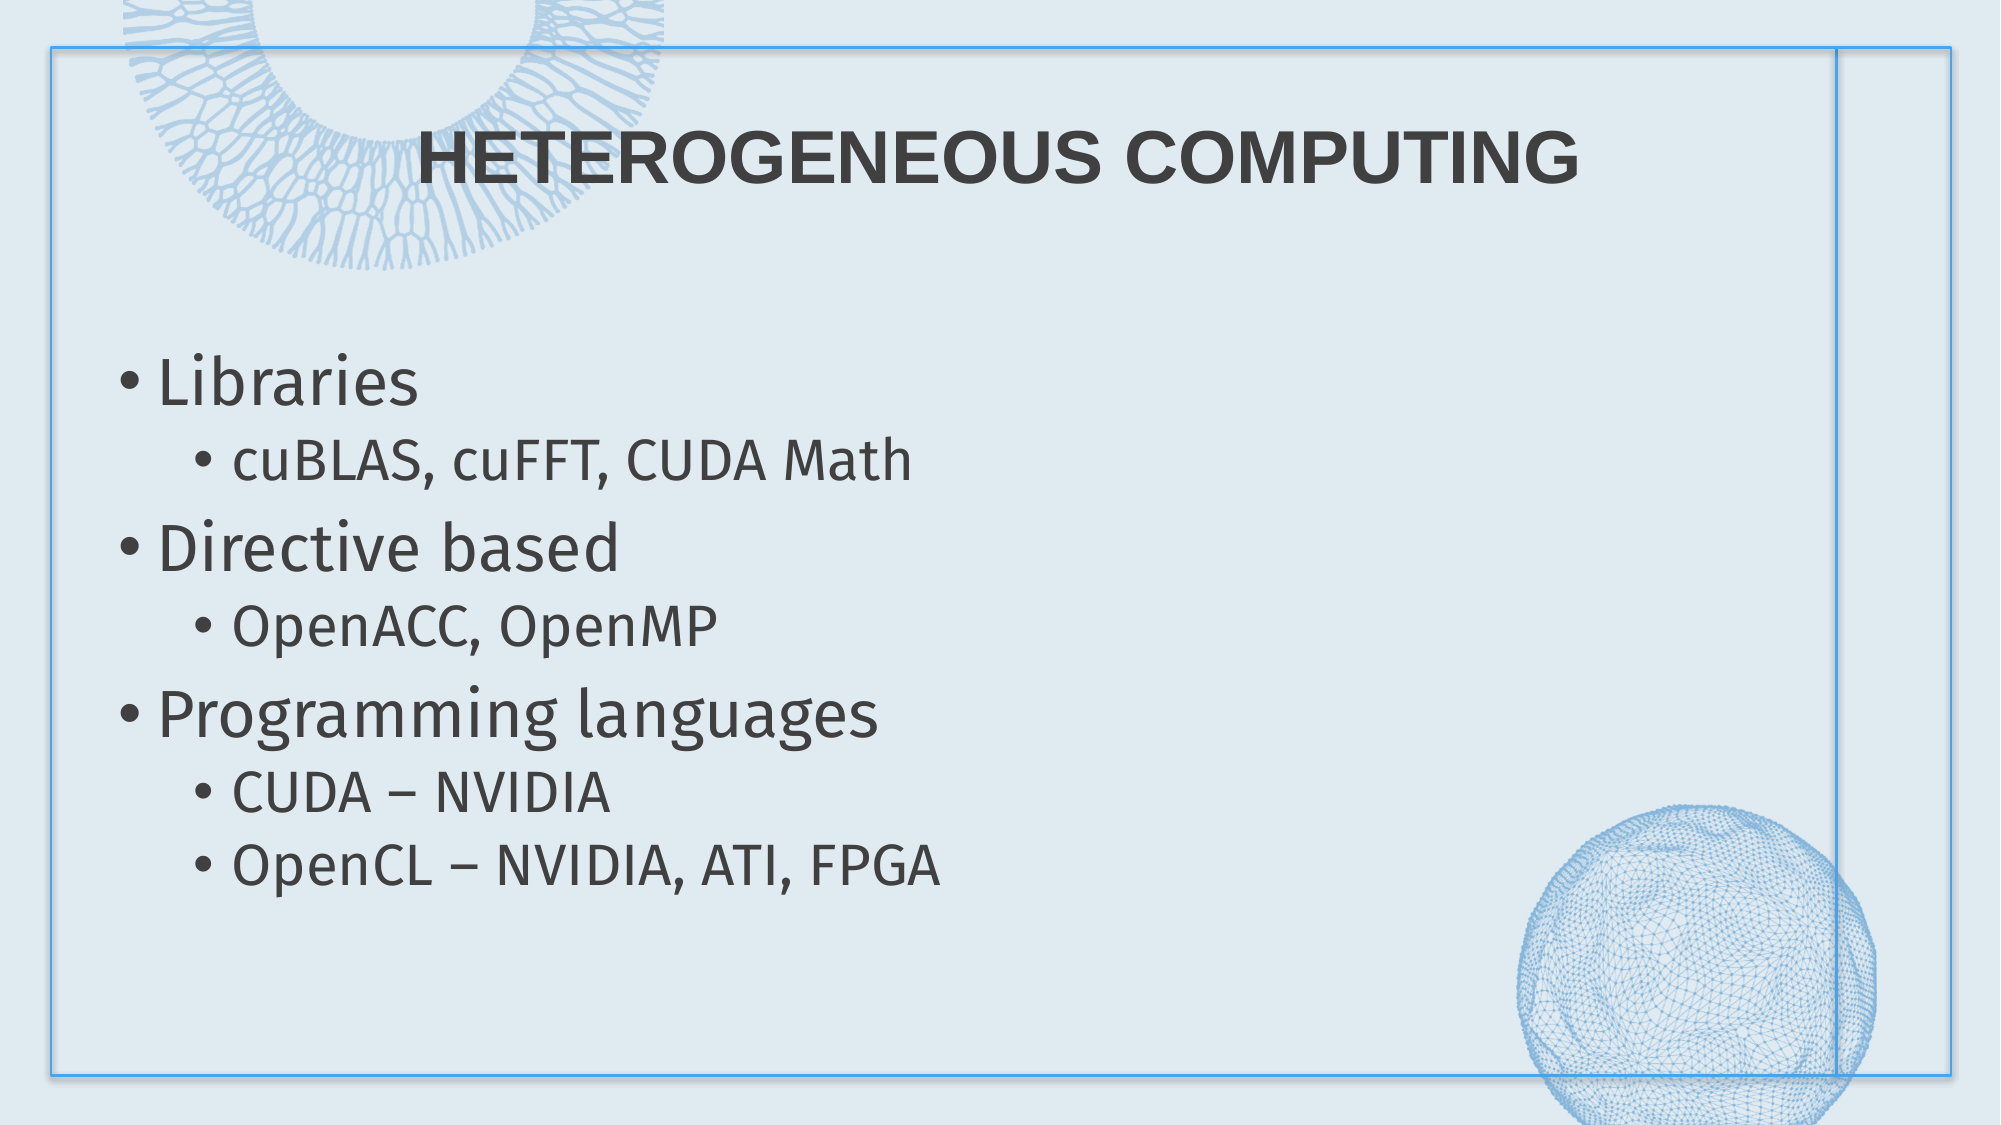

# Heterogeneous Computing
Libraries
cuBLAS, cuFFT, CUDA Math
Directive based
OpenACC, OpenMP
Programming languages
CUDA – NVIDIA
OpenCL – NVIDIA, ATI, FPGA